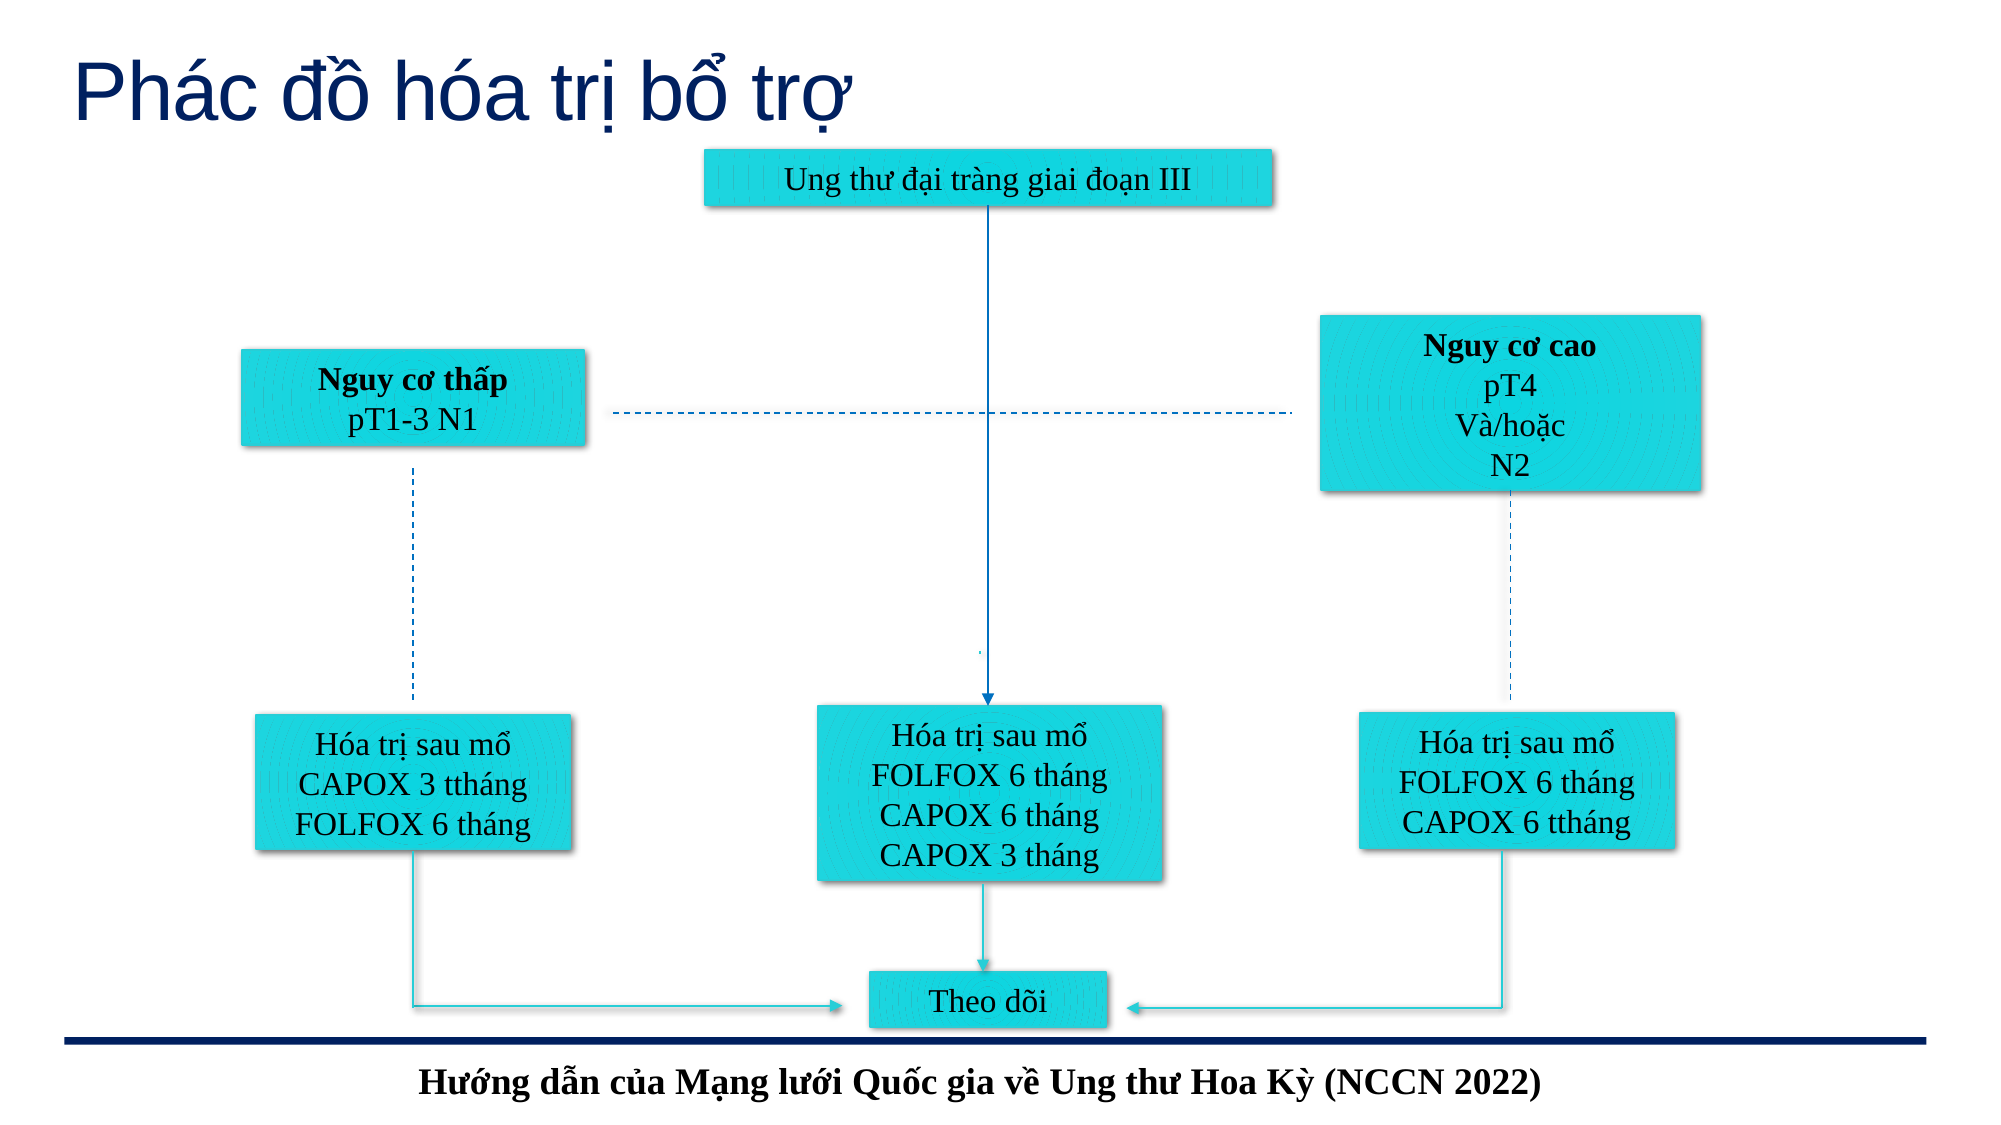

Phác đồ hóa trị bổ trợ
Ung thư đại tràng giai đoạn III
Nguy cơ cao
pT4
Và/hoặc
N2
Nguy cơ thấp
pT1-3 N1
Hóa trị sau mổ
FOLFOX 6 tháng
CAPOX 6 tháng
CAPOX 3 tháng
Hóa trị sau mổ
FOLFOX 6 tháng
CAPOX 6 ttháng
Hóa trị sau mổ
CAPOX 3 ttháng
FOLFOX 6 tháng
Theo dõi
Hướng dẫn của Mạng lưới Quốc gia về Ung thư Hoa Kỳ (NCCN 2022)